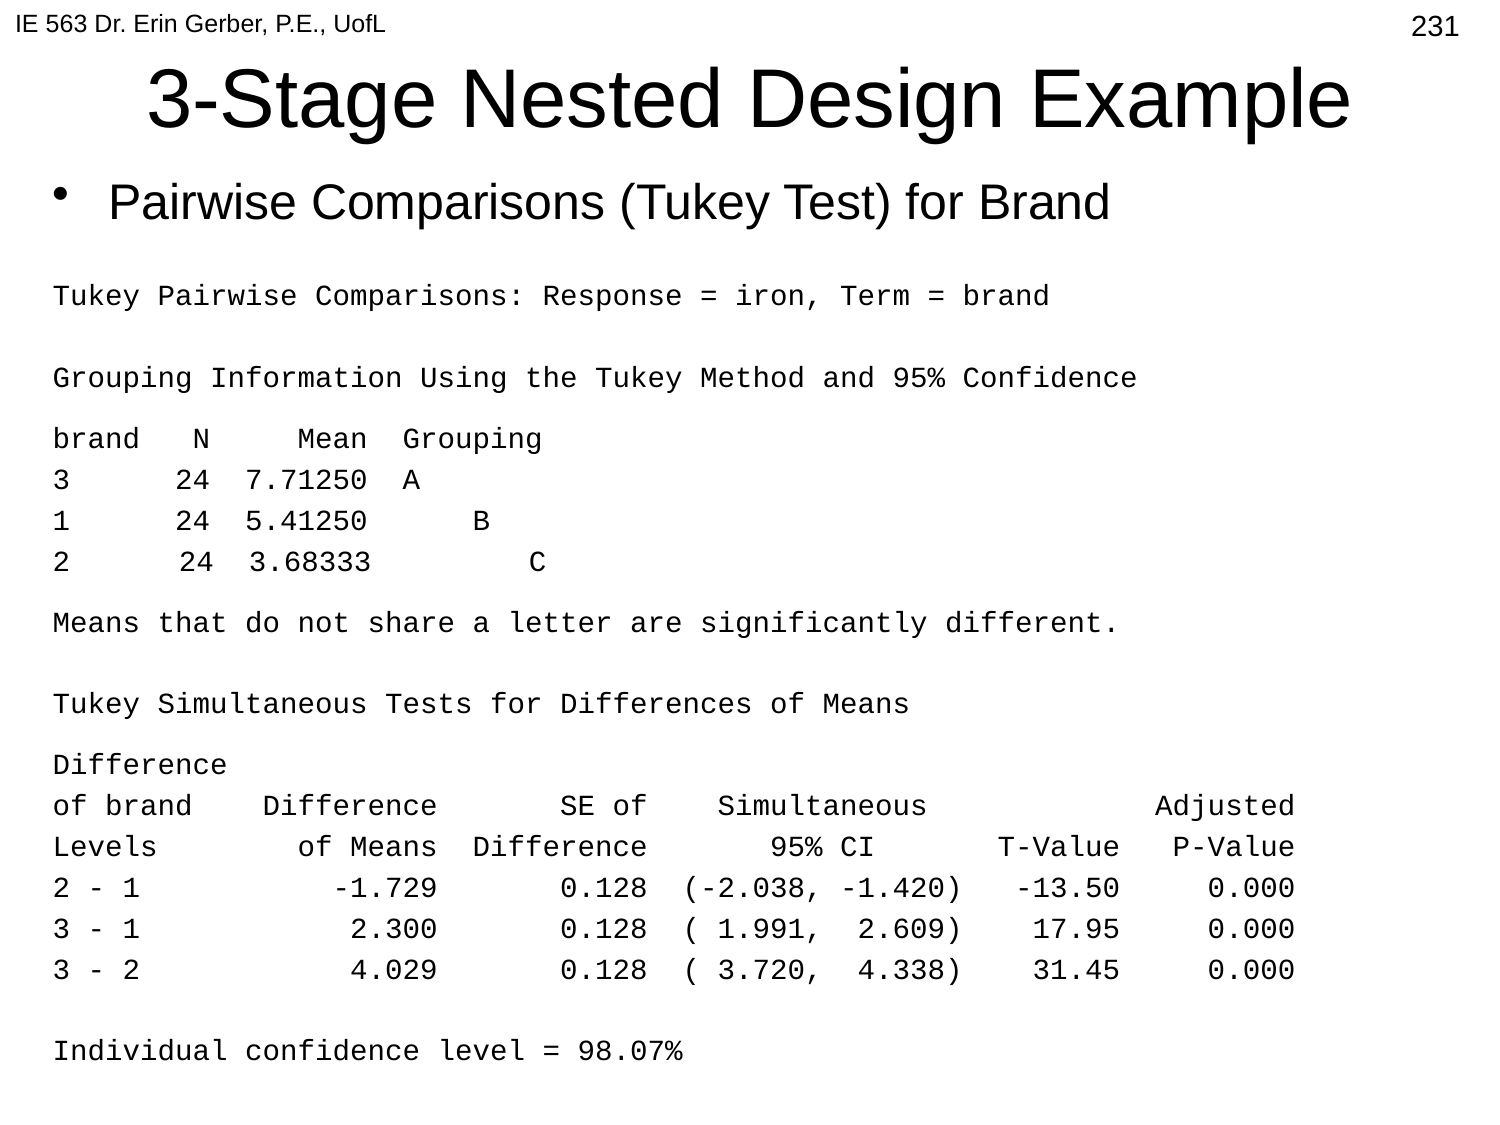

IE 563 Dr. Erin Gerber, P.E., UofL
# 3-Stage Nested Design Example
231
Pairwise Comparisons (Tukey Test) for Brand

Tukey Pairwise Comparisons: Response = iron, Term = brand

Grouping Information Using the Tukey Method and 95% Confidence

brand   N     Mean  Grouping
3      24  7.71250  A
1      24  5.41250      B
    24  3.68333         C

Means that do not share a letter are significantly different.

Tukey Simultaneous Tests for Differences of Means

Difference
of brand    Difference       SE of    Simultaneous             Adjusted
Levels        of Means  Difference       95% CI       T-Value   P-Value
2 - 1           -1.729       0.128  (-2.038, -1.420)   -13.50     0.000
3 - 1            2.300       0.128  ( 1.991,  2.609)    17.95     0.000
3 - 2            4.029       0.128  ( 3.720,  4.338)    31.45     0.000

Individual confidence level = 98.07%